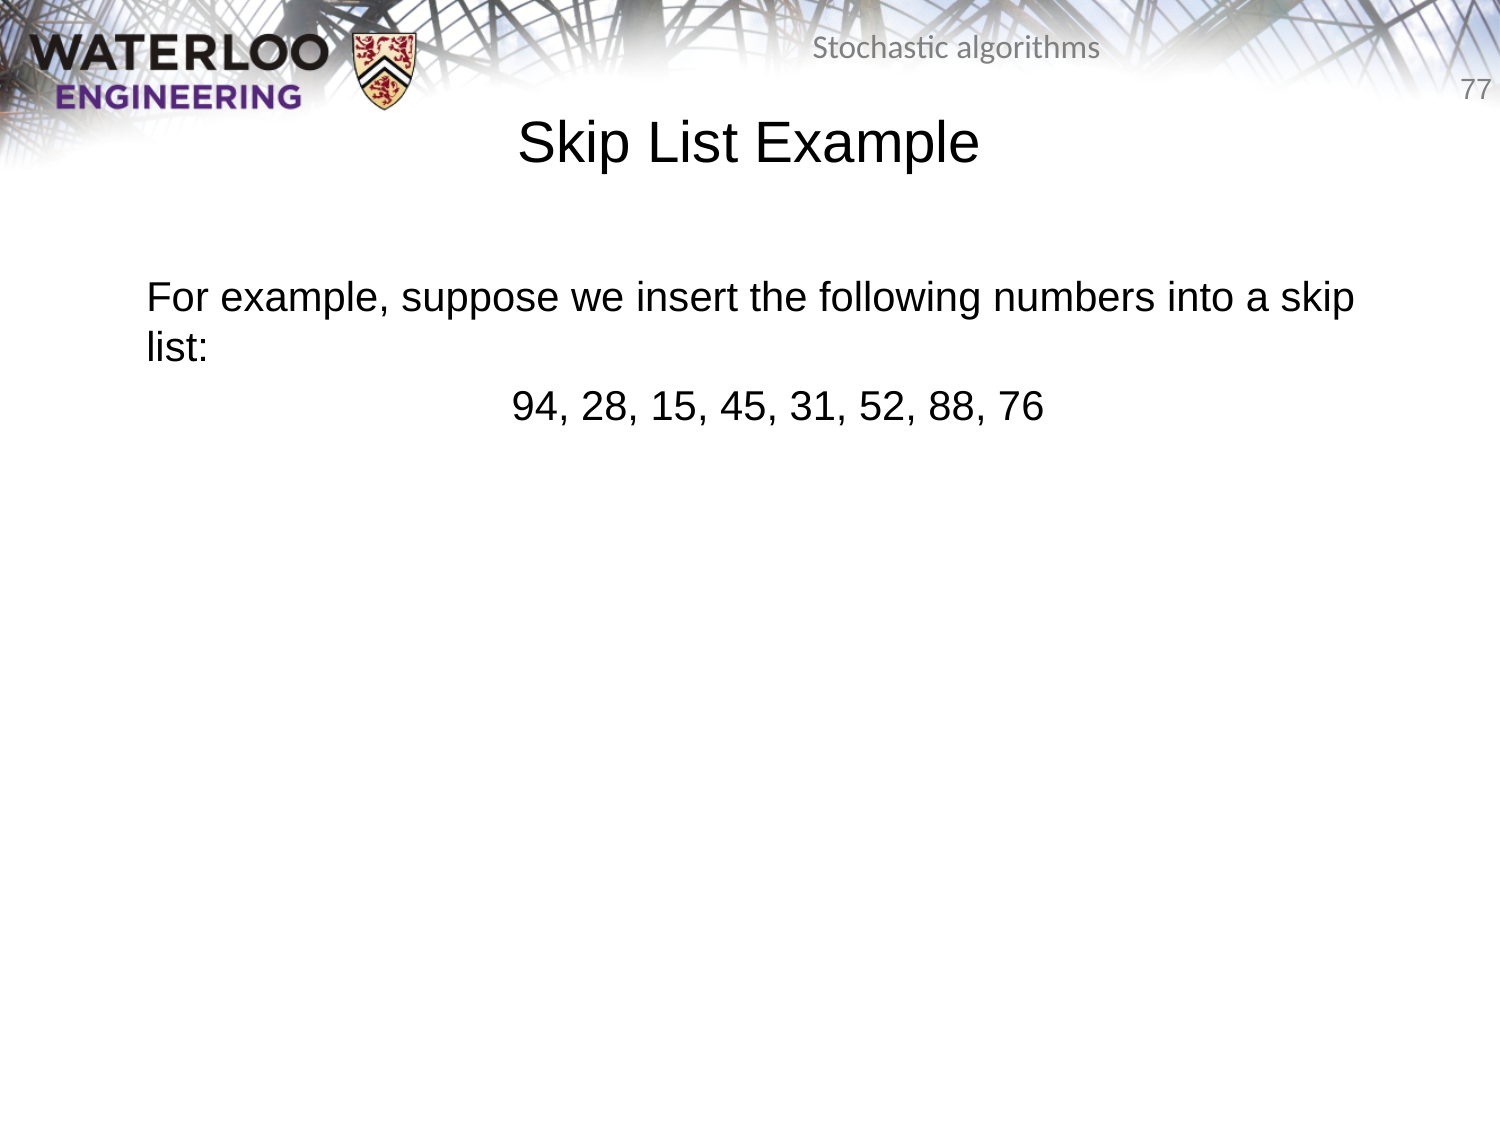

# Skip List Example
	For example, suppose we insert the following numbers into a skip list:
	94, 28, 15, 45, 31, 52, 88, 76